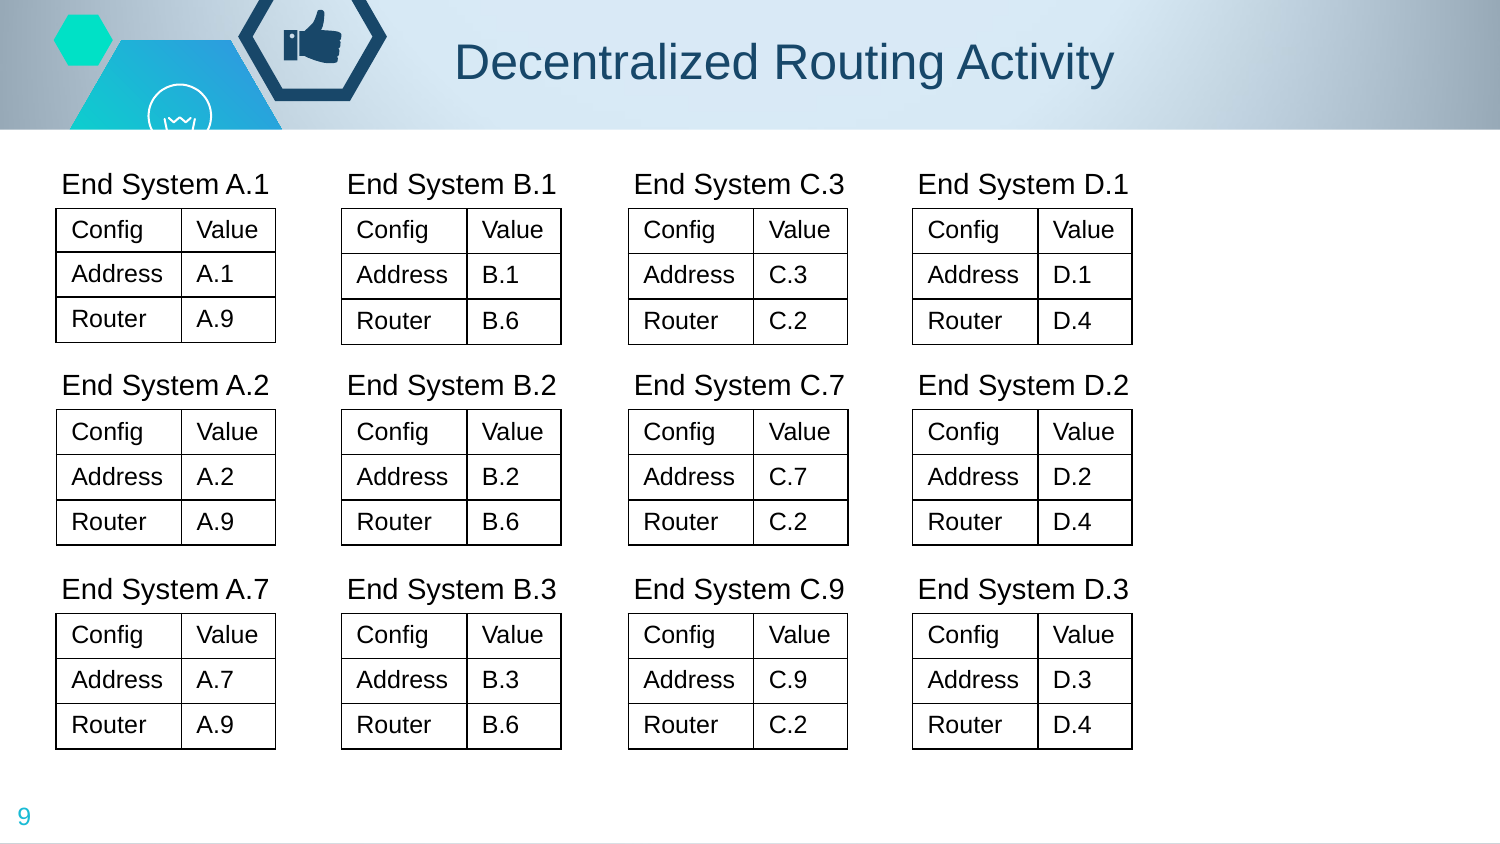

# Decentralized Routing Activity

End System C.3
End System D.1
End System A.1
End System B.1
| Config | Value |
| --- | --- |
| Address | C.3 |
| Router | C.2 |
| Config | Value |
| --- | --- |
| Address | D.1 |
| Router | D.4 |
| Config | Value |
| --- | --- |
| Address | A.1 |
| Router | A.9 |
| Config | Value |
| --- | --- |
| Address | B.1 |
| Router | B.6 |
End System C.7
End System D.2
End System A.2
End System B.2
| Config | Value |
| --- | --- |
| Address | C.7 |
| Router | C.2 |
| Config | Value |
| --- | --- |
| Address | D.2 |
| Router | D.4 |
| Config | Value |
| --- | --- |
| Address | A.2 |
| Router | A.9 |
| Config | Value |
| --- | --- |
| Address | B.2 |
| Router | B.6 |
End System C.9
End System D.3
End System A.7
End System B.3
| Config | Value |
| --- | --- |
| Address | C.9 |
| Router | C.2 |
| Config | Value |
| --- | --- |
| Address | D.3 |
| Router | D.4 |
| Config | Value |
| --- | --- |
| Address | A.7 |
| Router | A.9 |
| Config | Value |
| --- | --- |
| Address | B.3 |
| Router | B.6 |
9